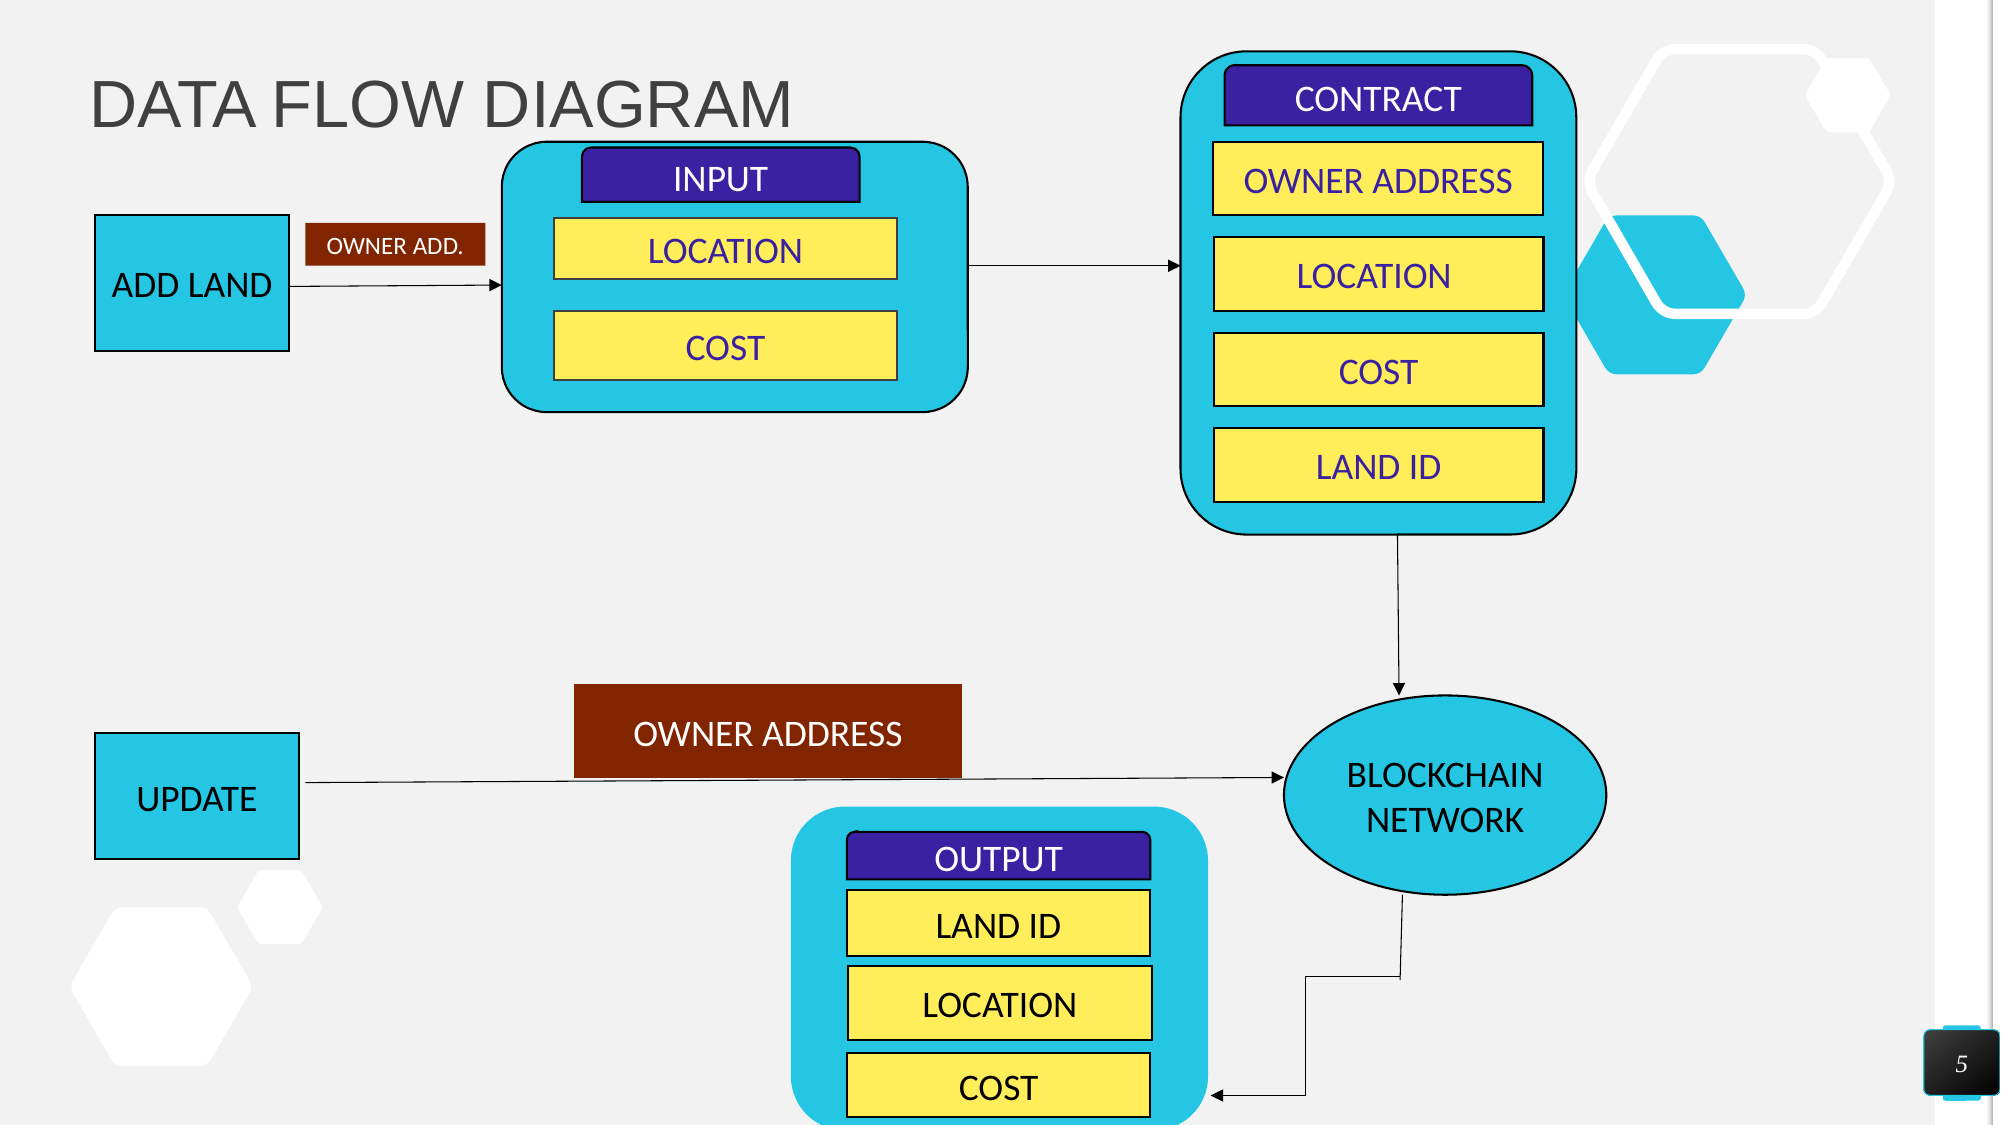

CONTRACT
# DATA FLOW DIAGRAM

OWNER ADDRESS
INPUT
ADD LAND
LOCATION
OWNER ADD.
LOCATION
COST
COST
LAND ID

OWNER ADDRESS
BLOCKCHAIN
NETWORK
UPDATE

OUTPUT
LAND ID
LOCATION
5
COST